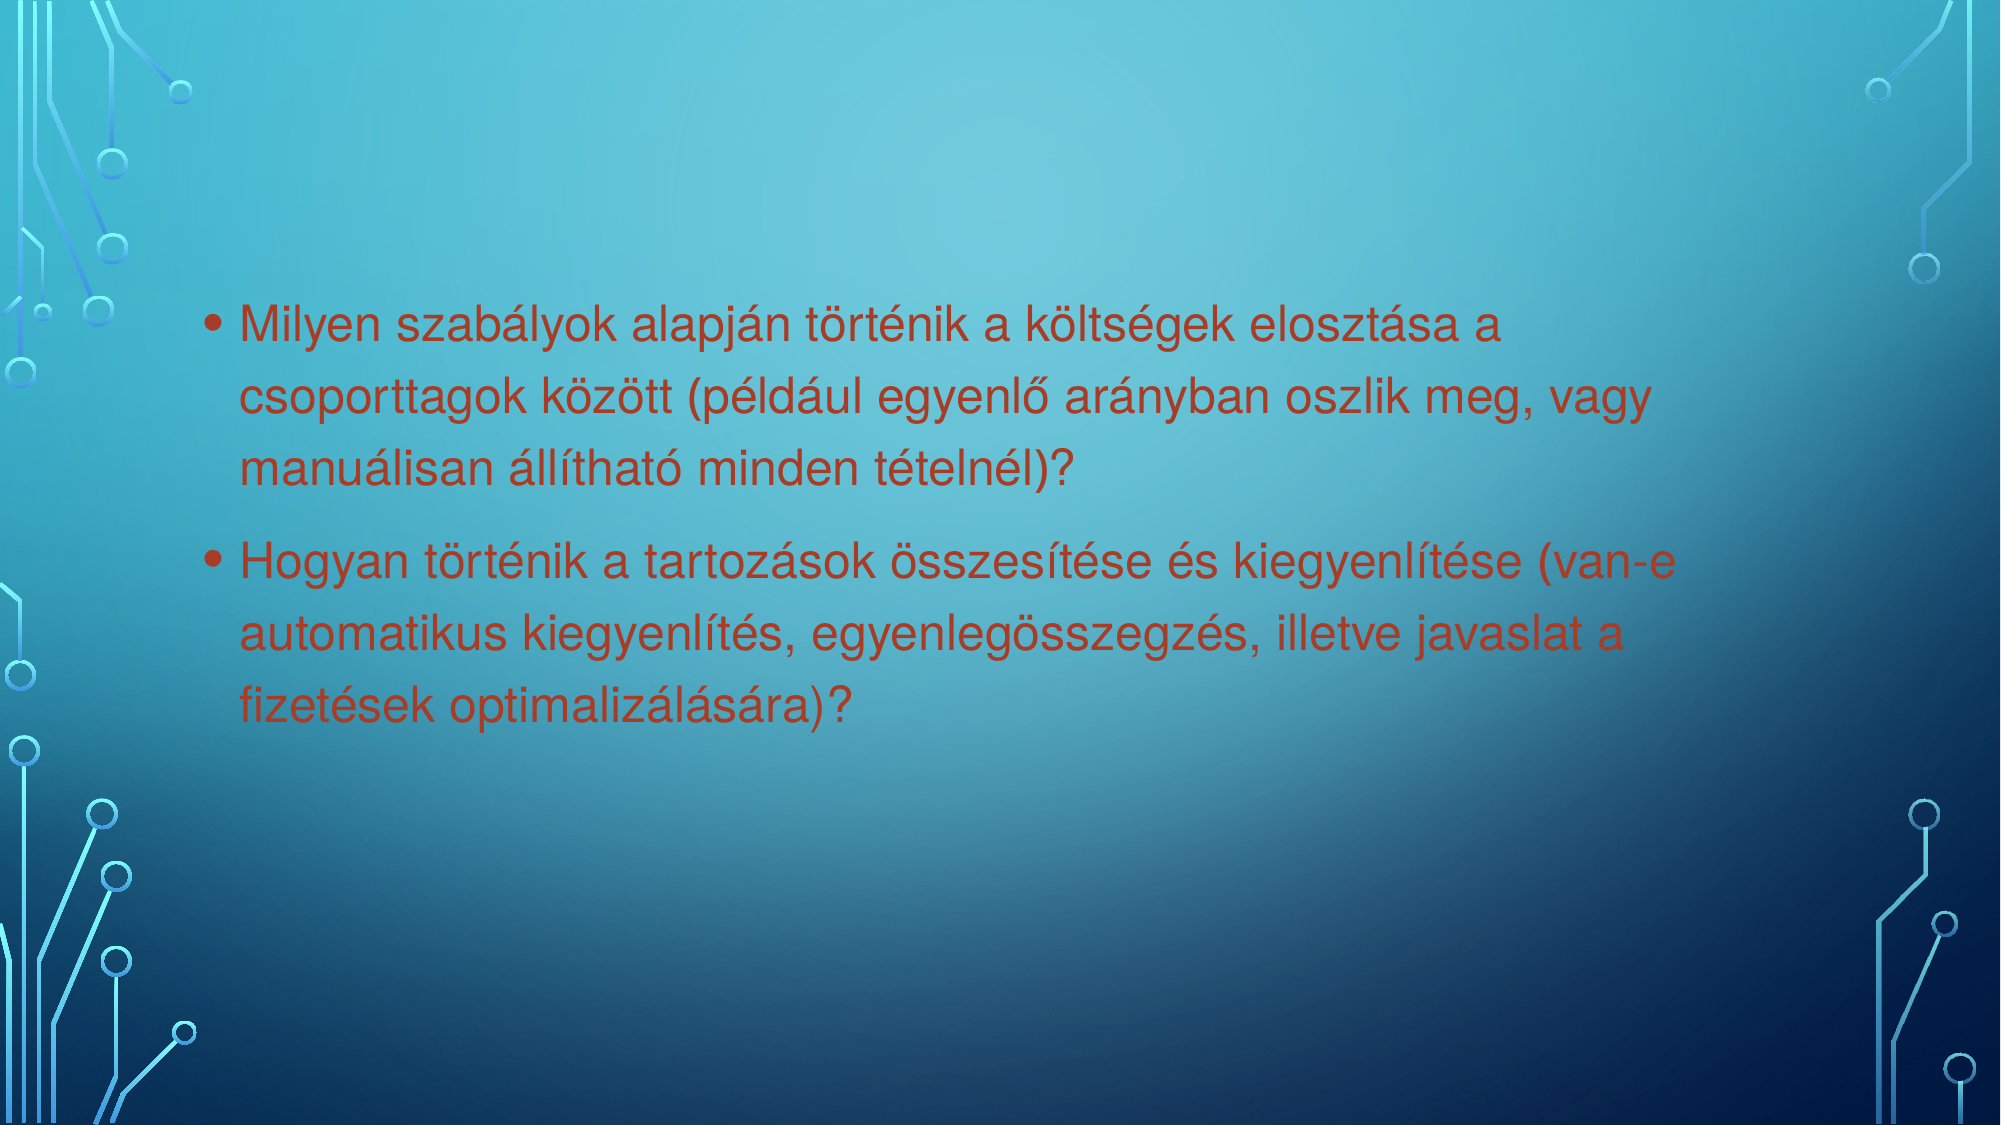

#
Milyen szabályok alapján történik a költségek elosztása a csoporttagok között ﴾például egyenlő arányban oszlik meg, vagy manuálisan állítható minden tételnél﴿?
Hogyan történik a tartozások összesítése és kiegyenlítése ﴾van‐e automatikus kiegyenlítés, egyenlegösszegzés, illetve javaslat a fizetések optimalizálására)?